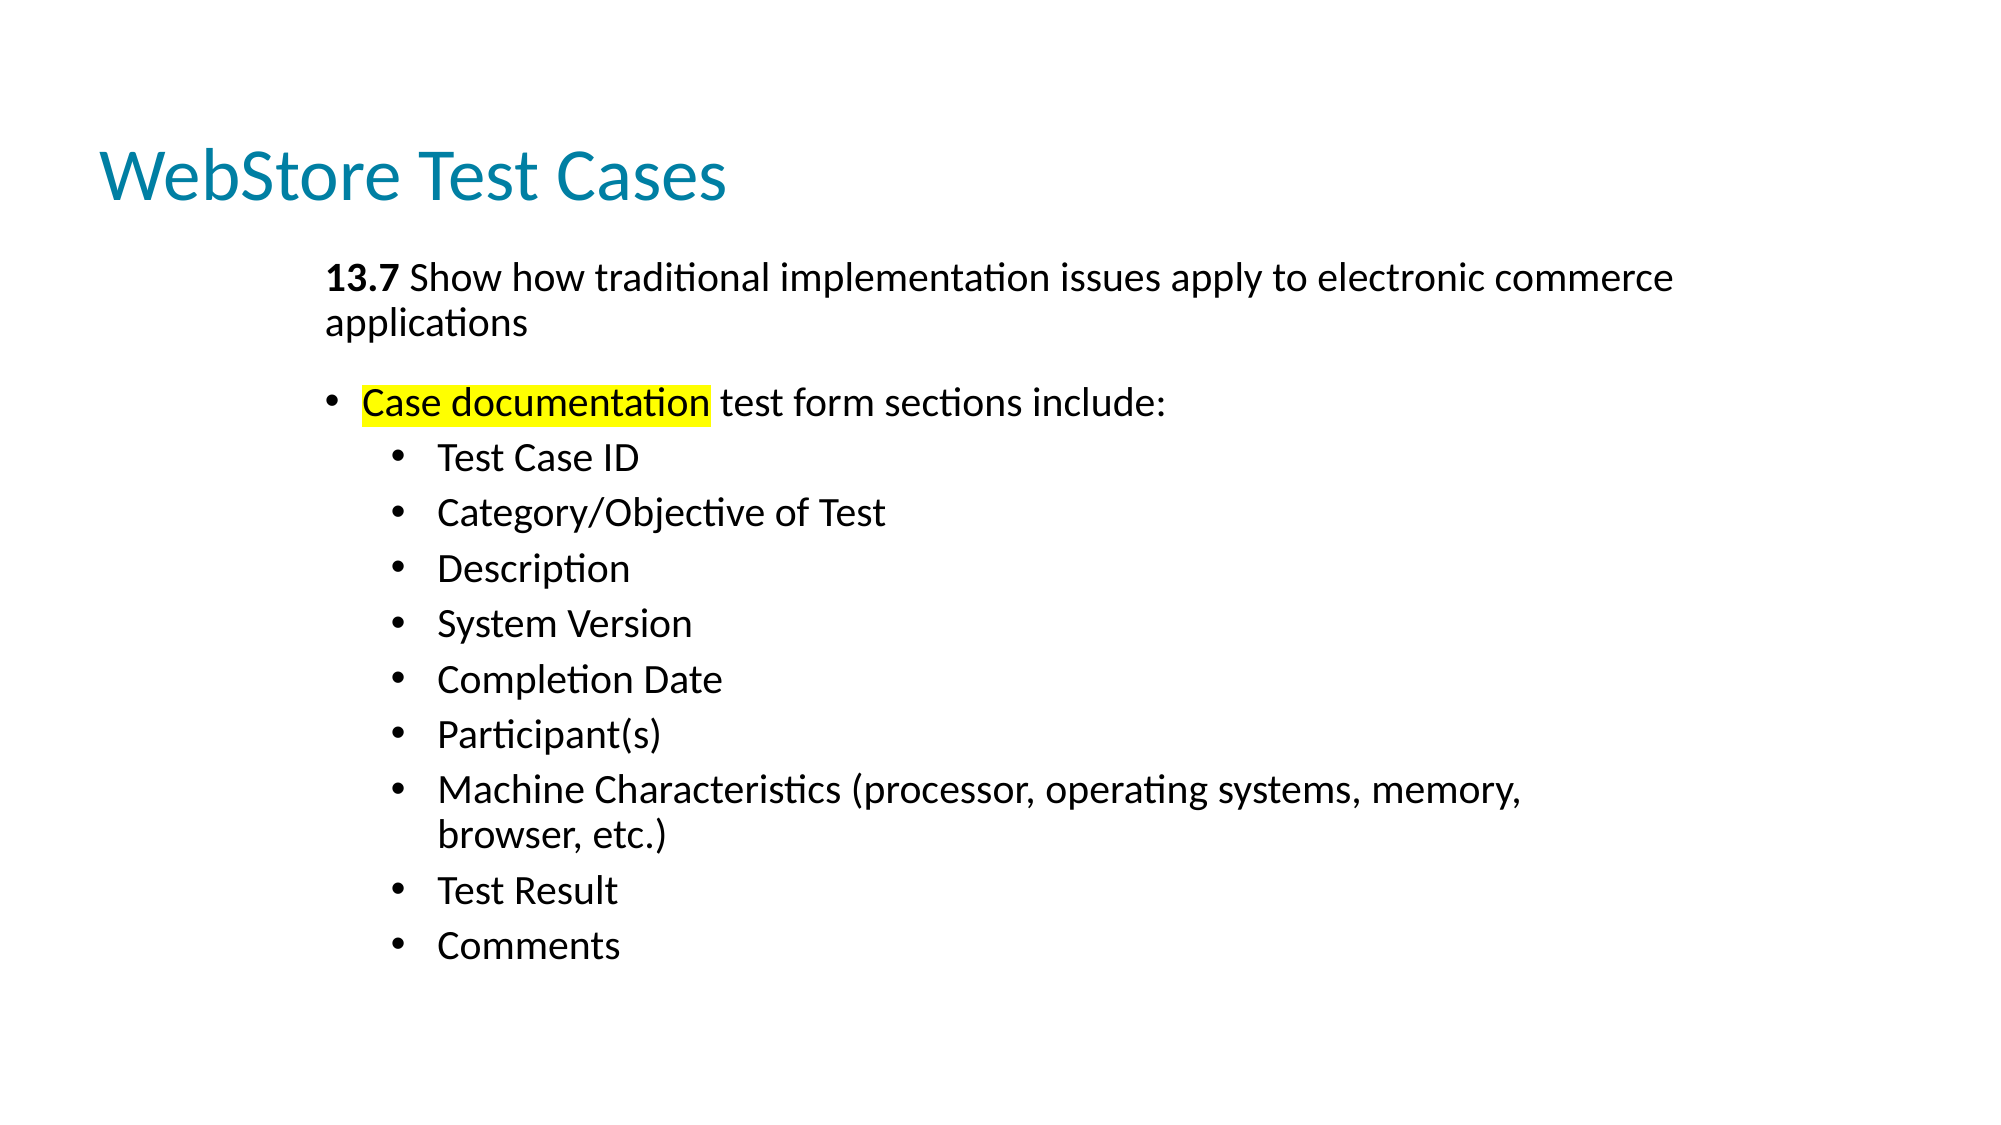

# WebStore Test Cases
13.7 Show how traditional implementation issues apply to electronic commerce applications
Case documentation test form sections include:
Test Case I D
Category/Objective of Test
Description
System Version
Completion Date
Participant(s)
Machine Characteristics (processor, operating systems, memory, browser, etc.)
Test Result
Comments